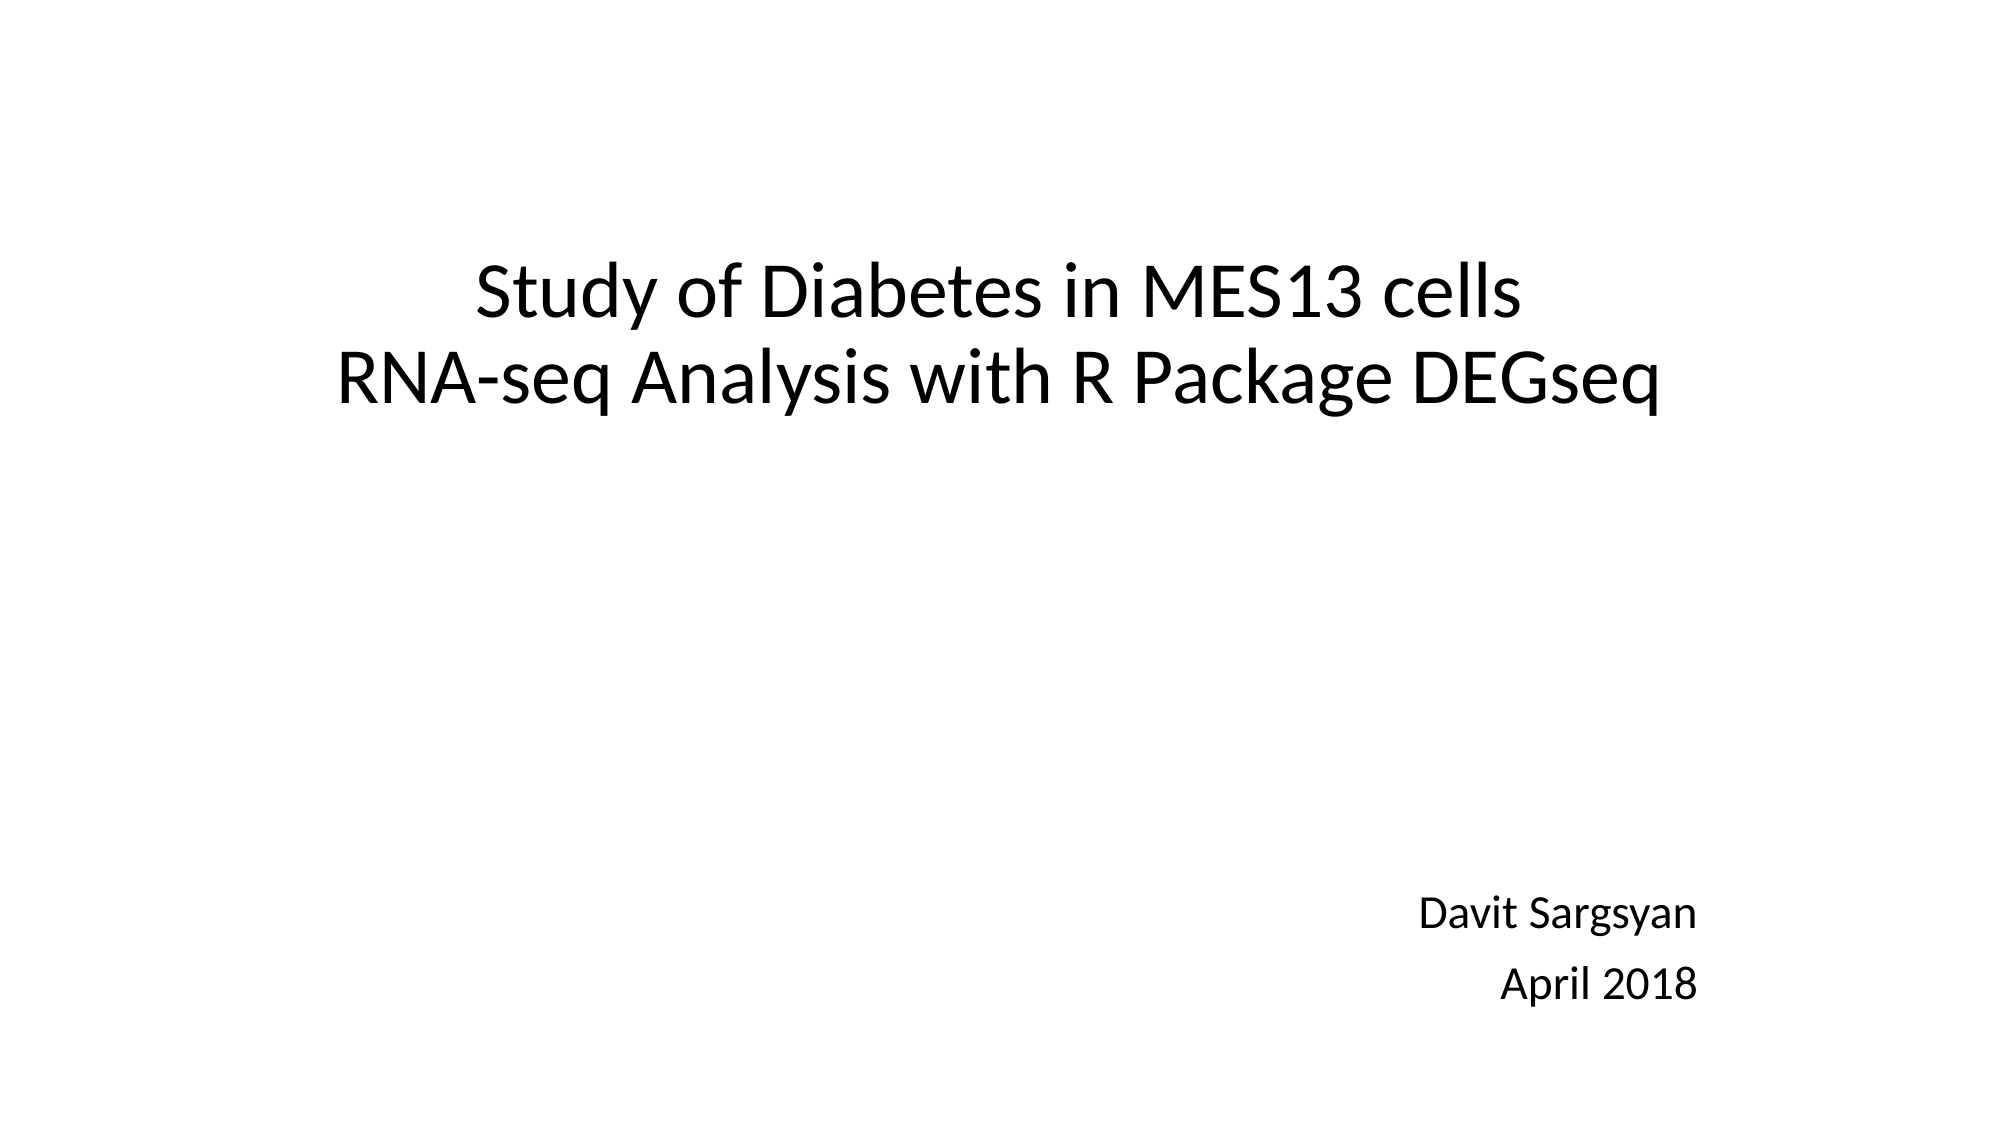

# Study of Diabetes in MES13 cells RNA-seq Analysis with R Package DEGseq
Davit Sargsyan
April 2018